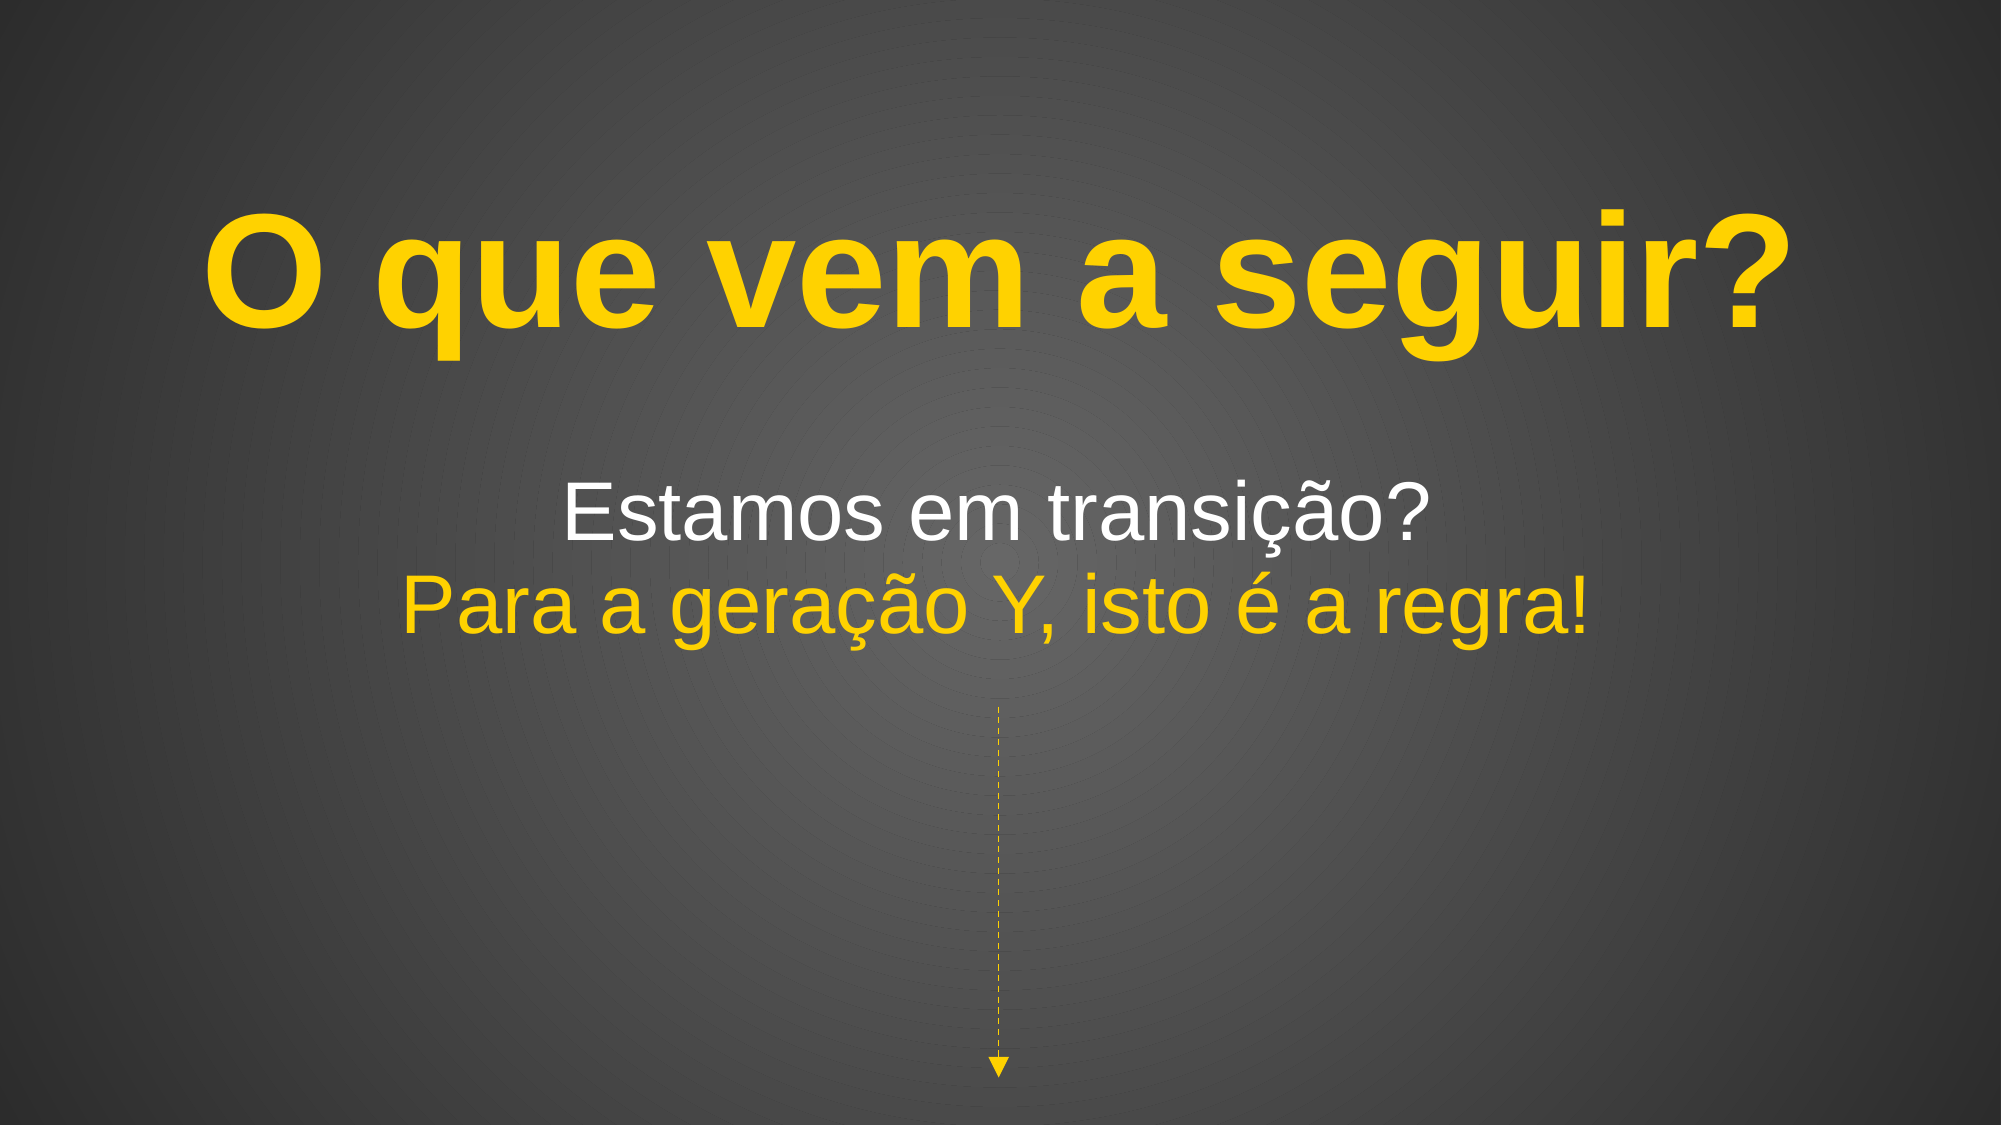

O que vem a seguir?
Estamos em transição?
Para a geração Y, isto é a regra!